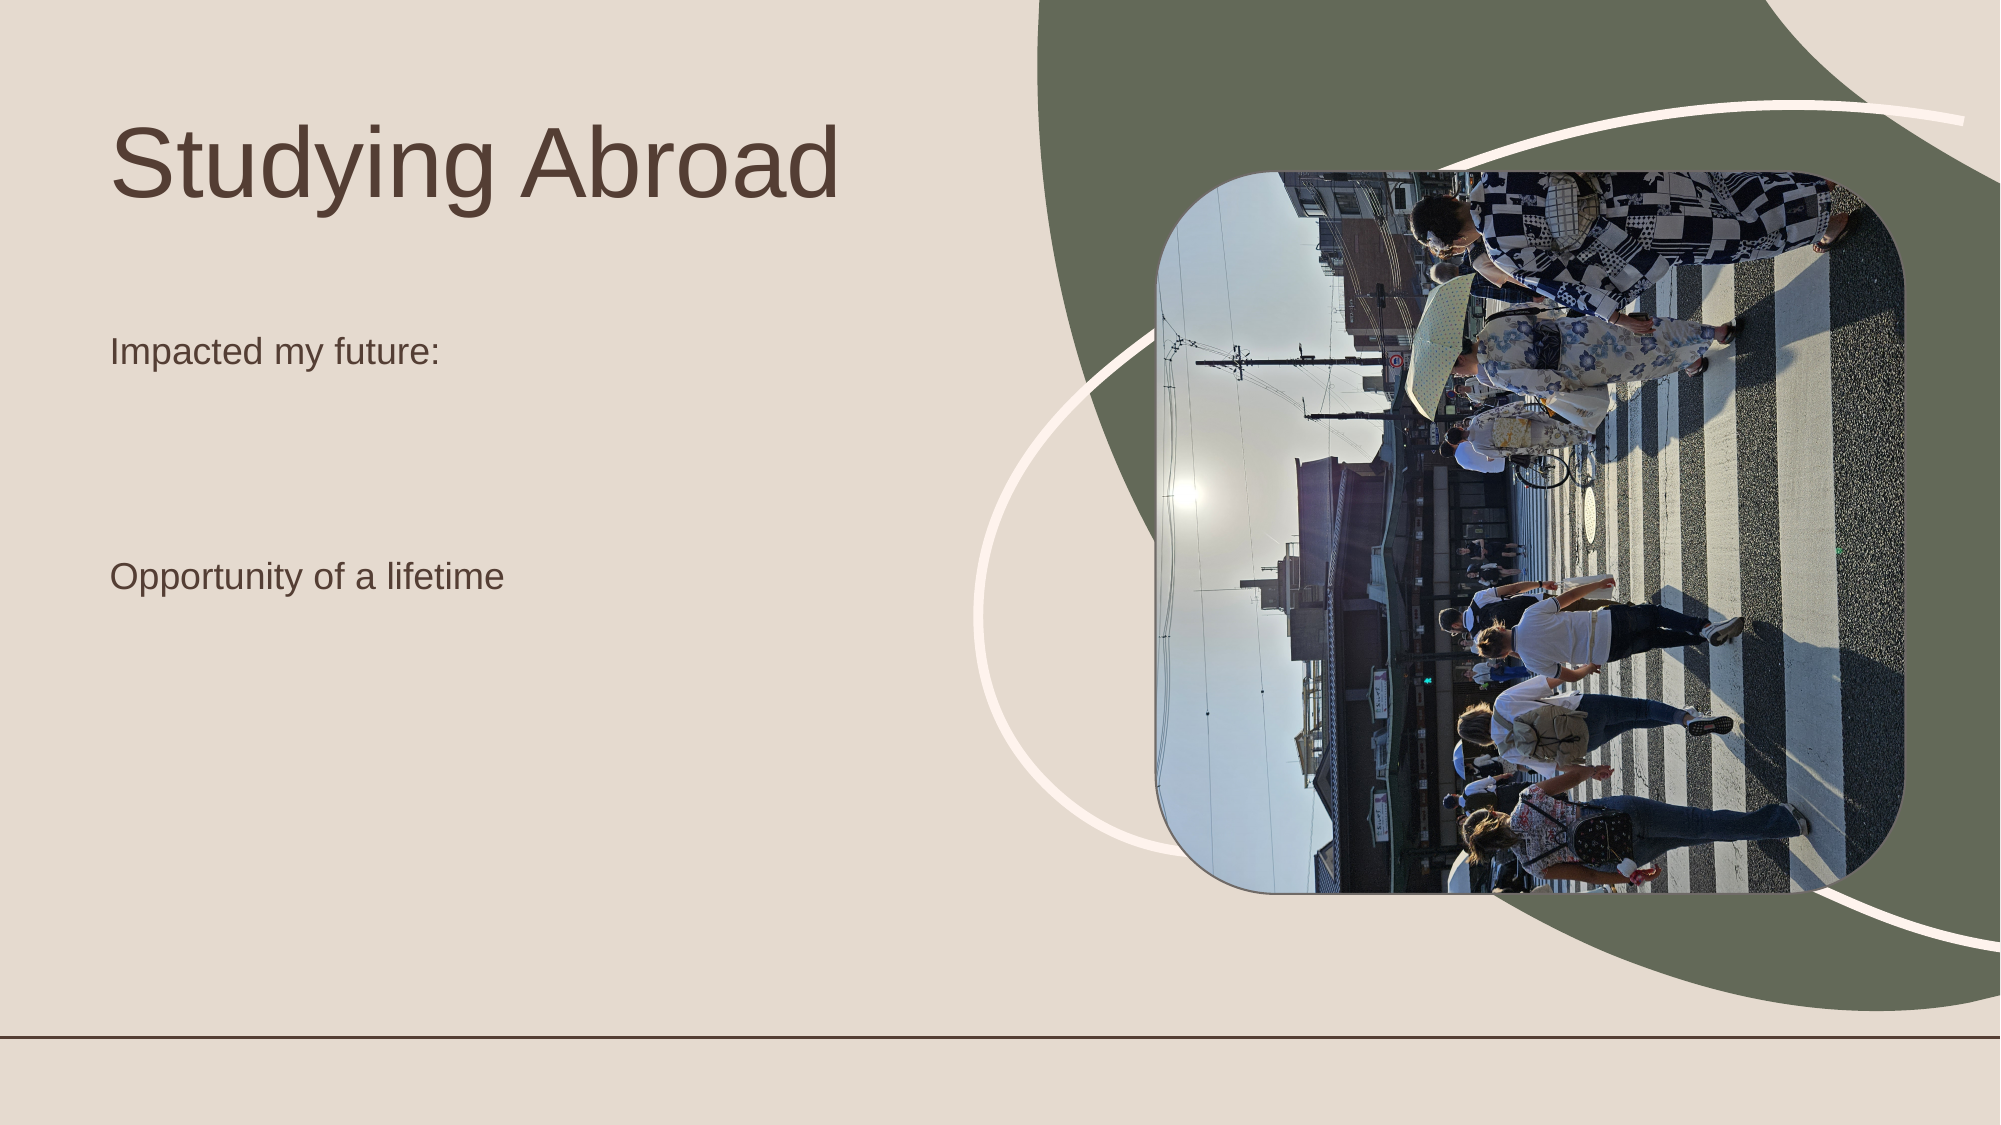

# Studying Abroad

Impacted my future:

Opportunity of a lifetime